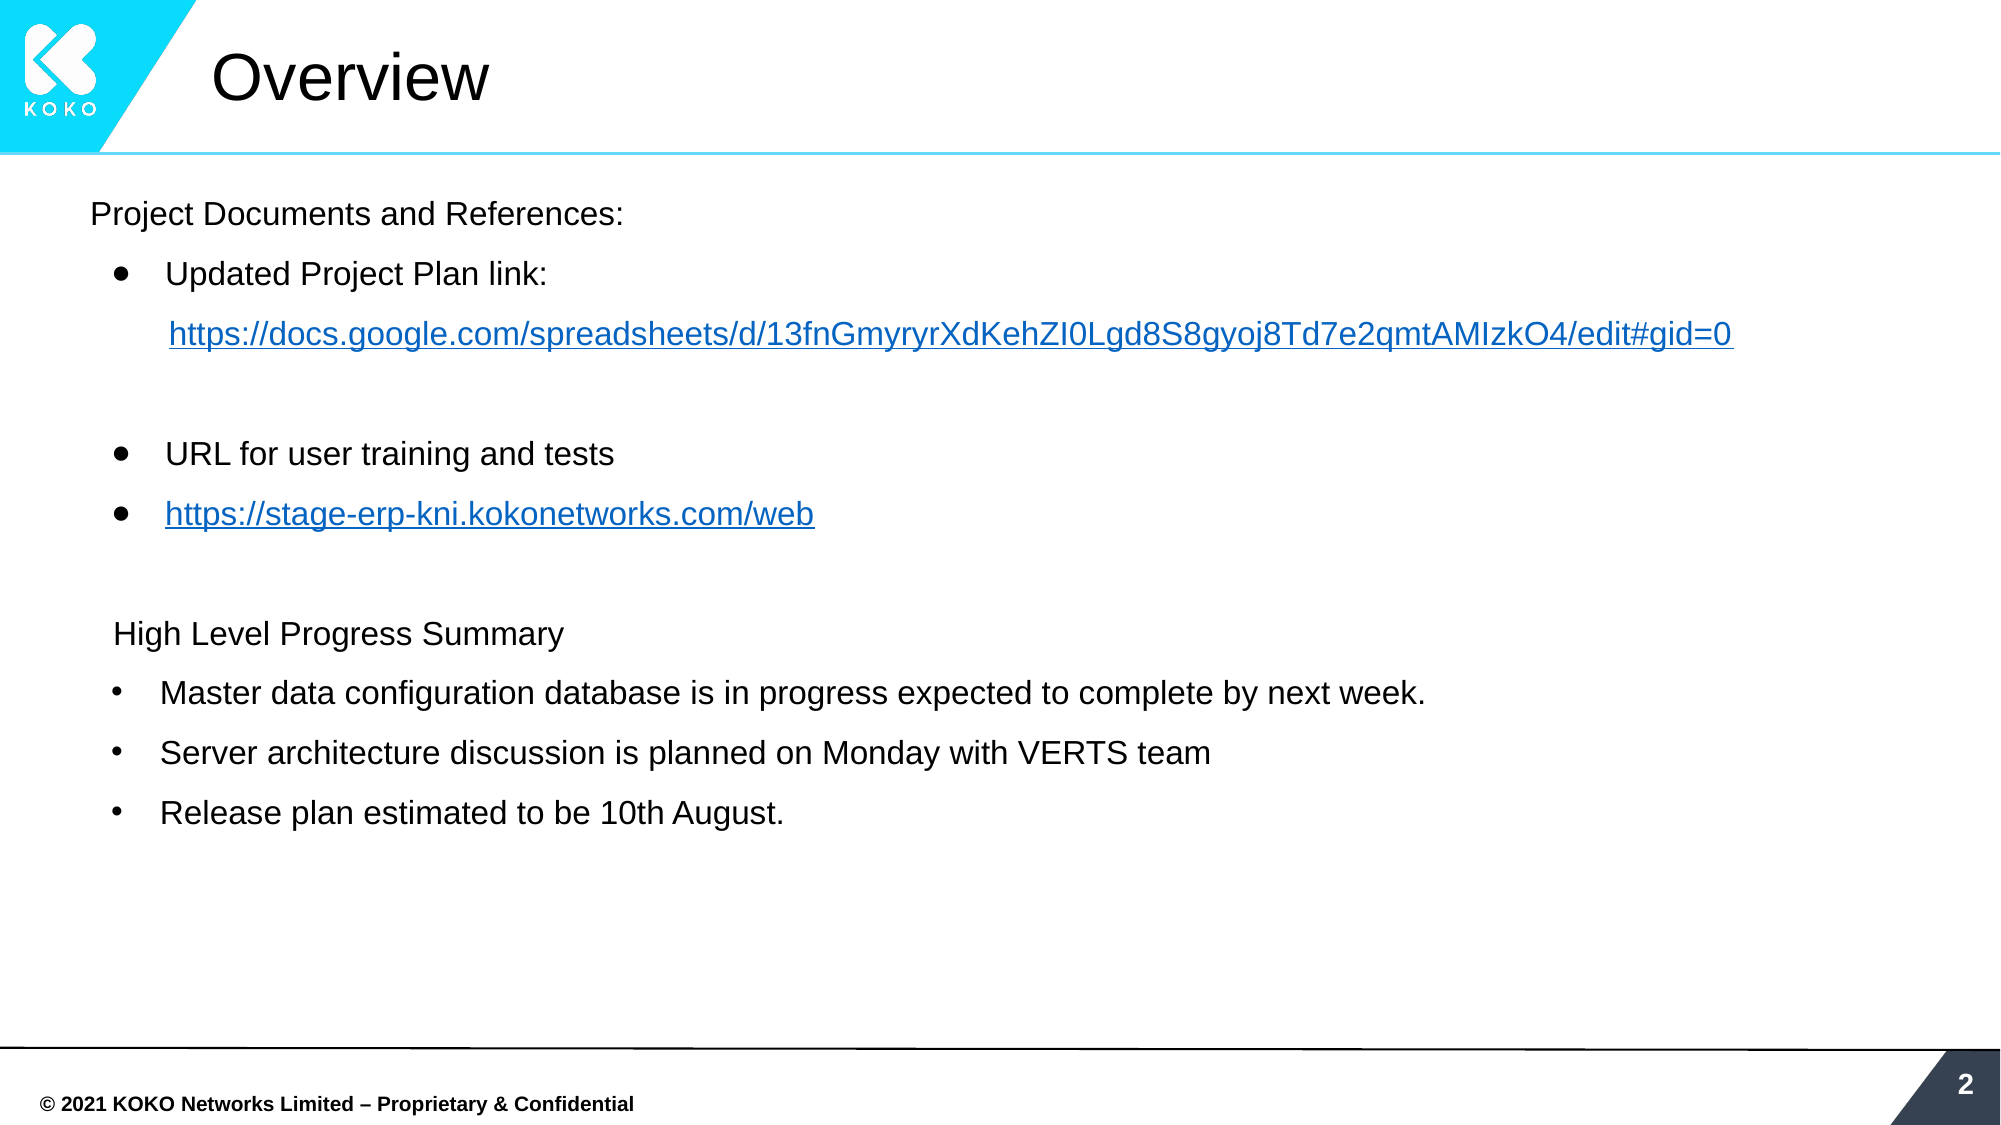

# Overview
Project Documents and References:
Updated Project Plan link:
      https://docs.google.com/spreadsheets/d/13fnGmyryrXdKehZI0Lgd8S8gyoj8Td7e2qmtAMIzkO4/edit#gid=0

URL for user training and tests
https://stage-erp-kni.kokonetworks.com/web

High Level Progress Summary
Master data configuration database is in progress expected to complete by next week.
Server architecture discussion is planned on Monday with VERTS team
Release plan estimated to be 10th August.

2